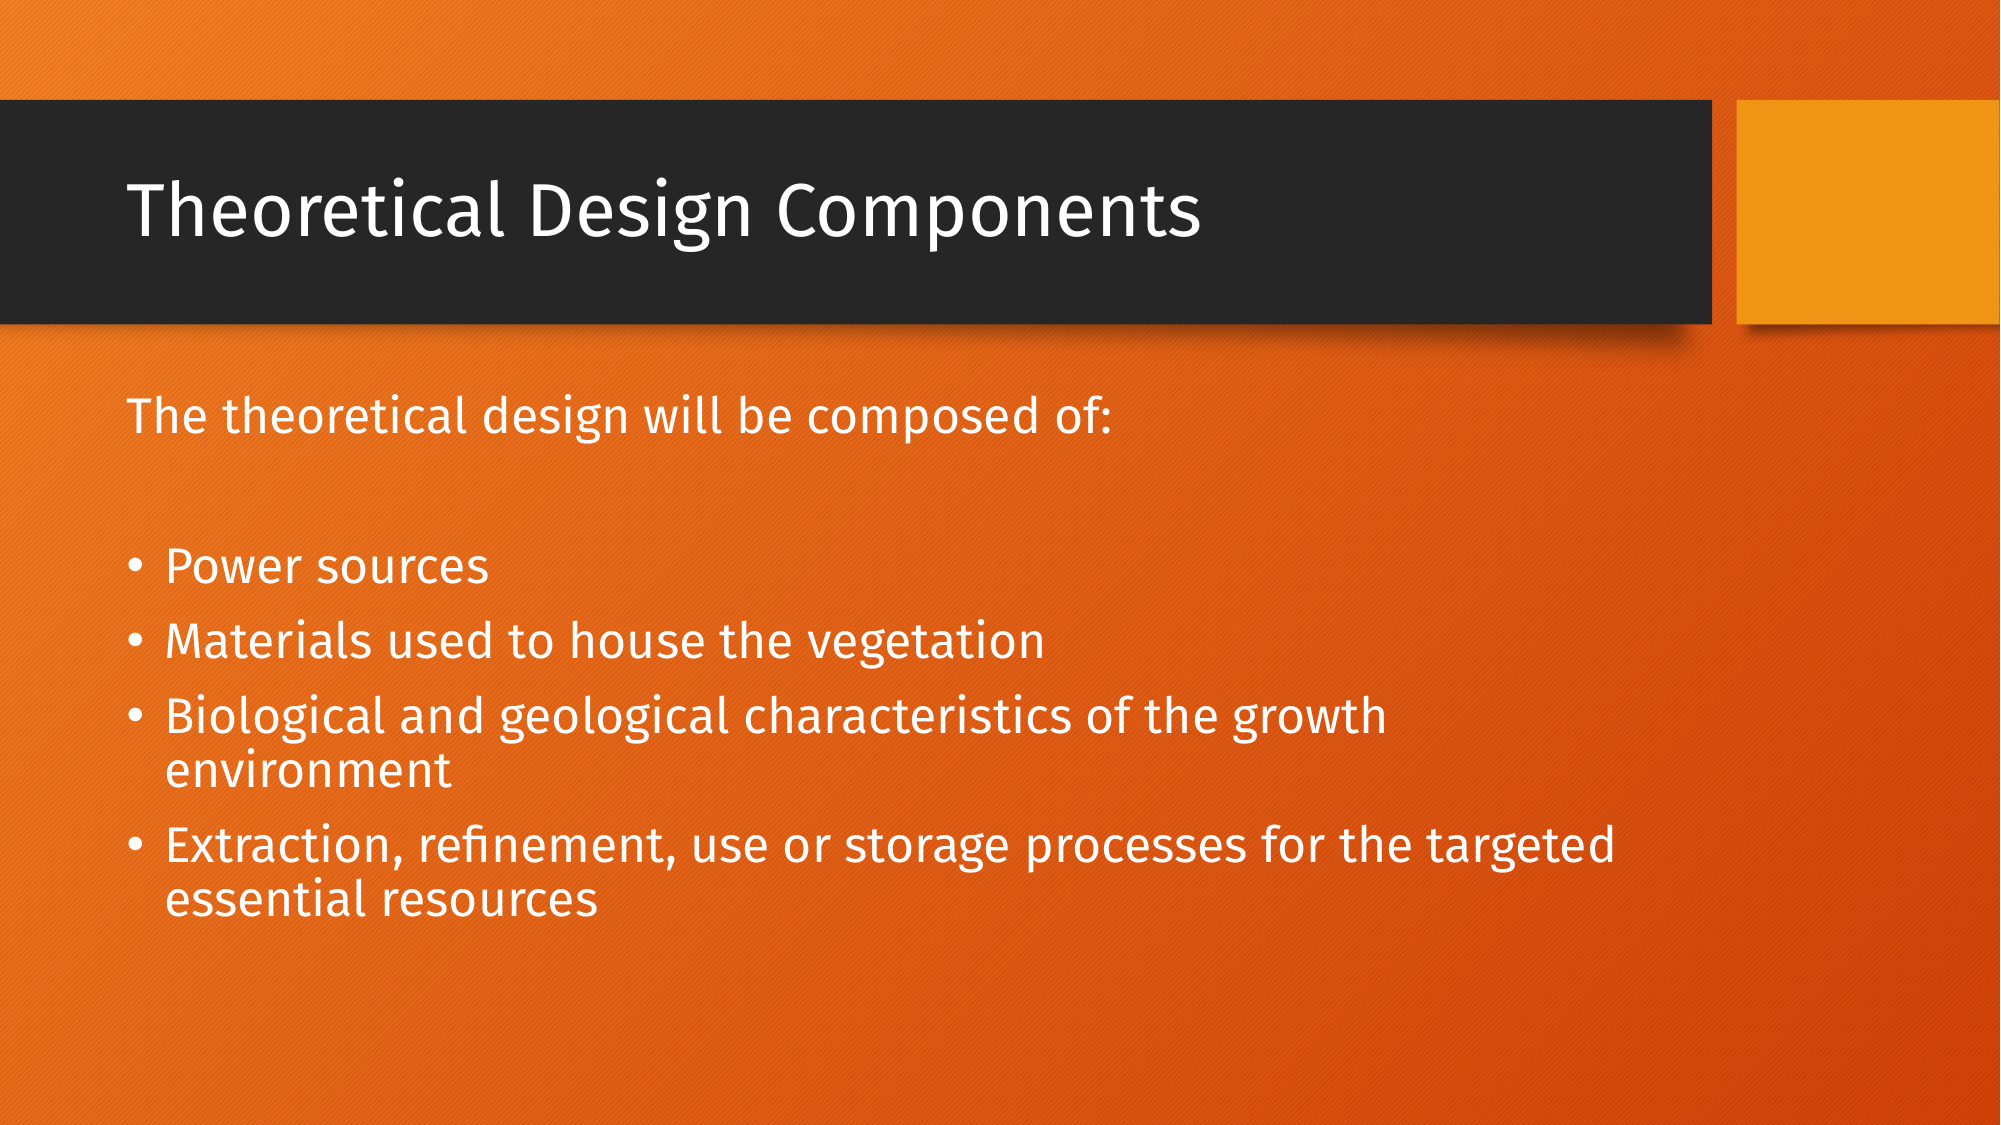

# Theoretical Design Components
The theoretical design will be composed of:

Power sources
Materials used to house the vegetation
Biological and geological characteristics of the growth environment
Extraction, refinement, use or storage processes for the targeted essential resources